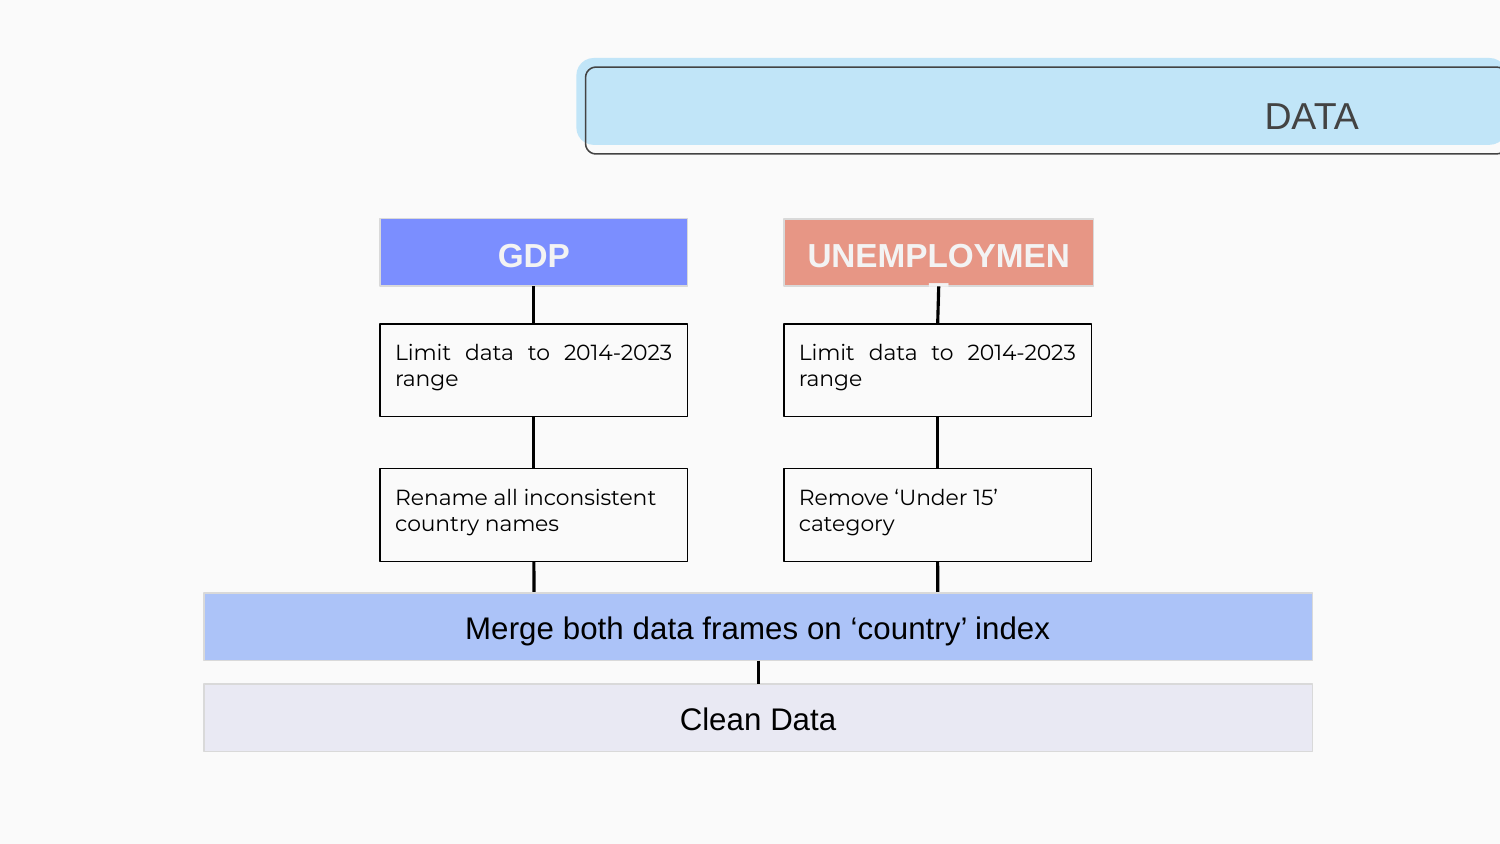

# DATA
GDP
Limit data to 2014-2023 range
Rename all inconsistent country names
UNEMPLOYMENT
Limit data to 2014-2023 range
Remove ‘Under 15’ category

Merge both data frames on ‘country’ index
Clean Data